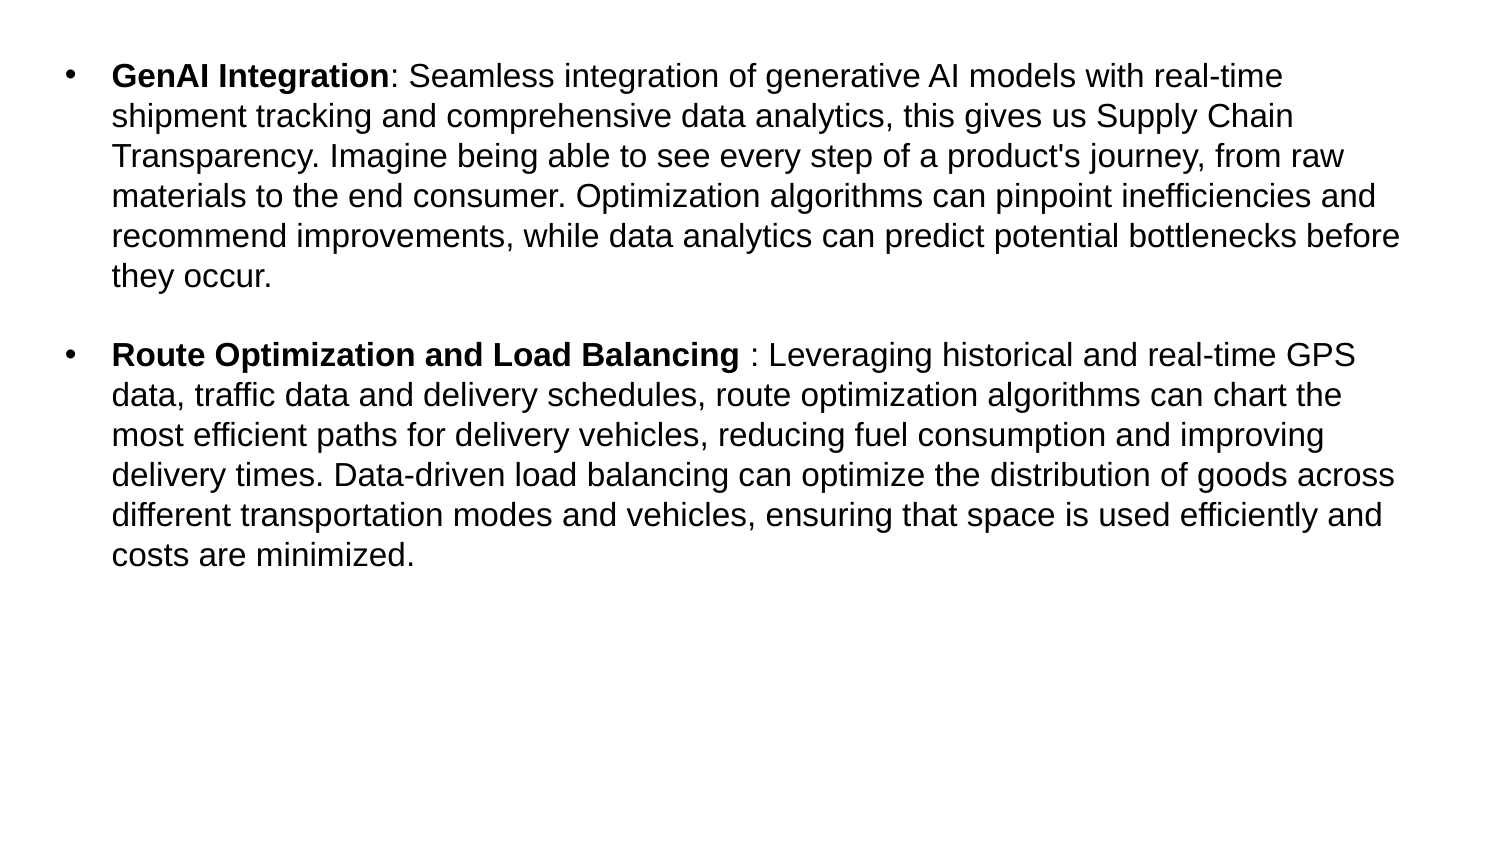

GenAI Integration: Seamless integration of generative AI models with real-time shipment tracking and comprehensive data analytics, this gives us Supply Chain Transparency. Imagine being able to see every step of a product's journey, from raw materials to the end consumer. Optimization algorithms can pinpoint inefficiencies and recommend improvements, while data analytics can predict potential bottlenecks before they occur.

Route Optimization and Load Balancing : Leveraging historical and real-time GPS data, traffic data and delivery schedules, route optimization algorithms can chart the most efficient paths for delivery vehicles, reducing fuel consumption and improving delivery times. Data-driven load balancing can optimize the distribution of goods across different transportation modes and vehicles, ensuring that space is used efficiently and costs are minimized.